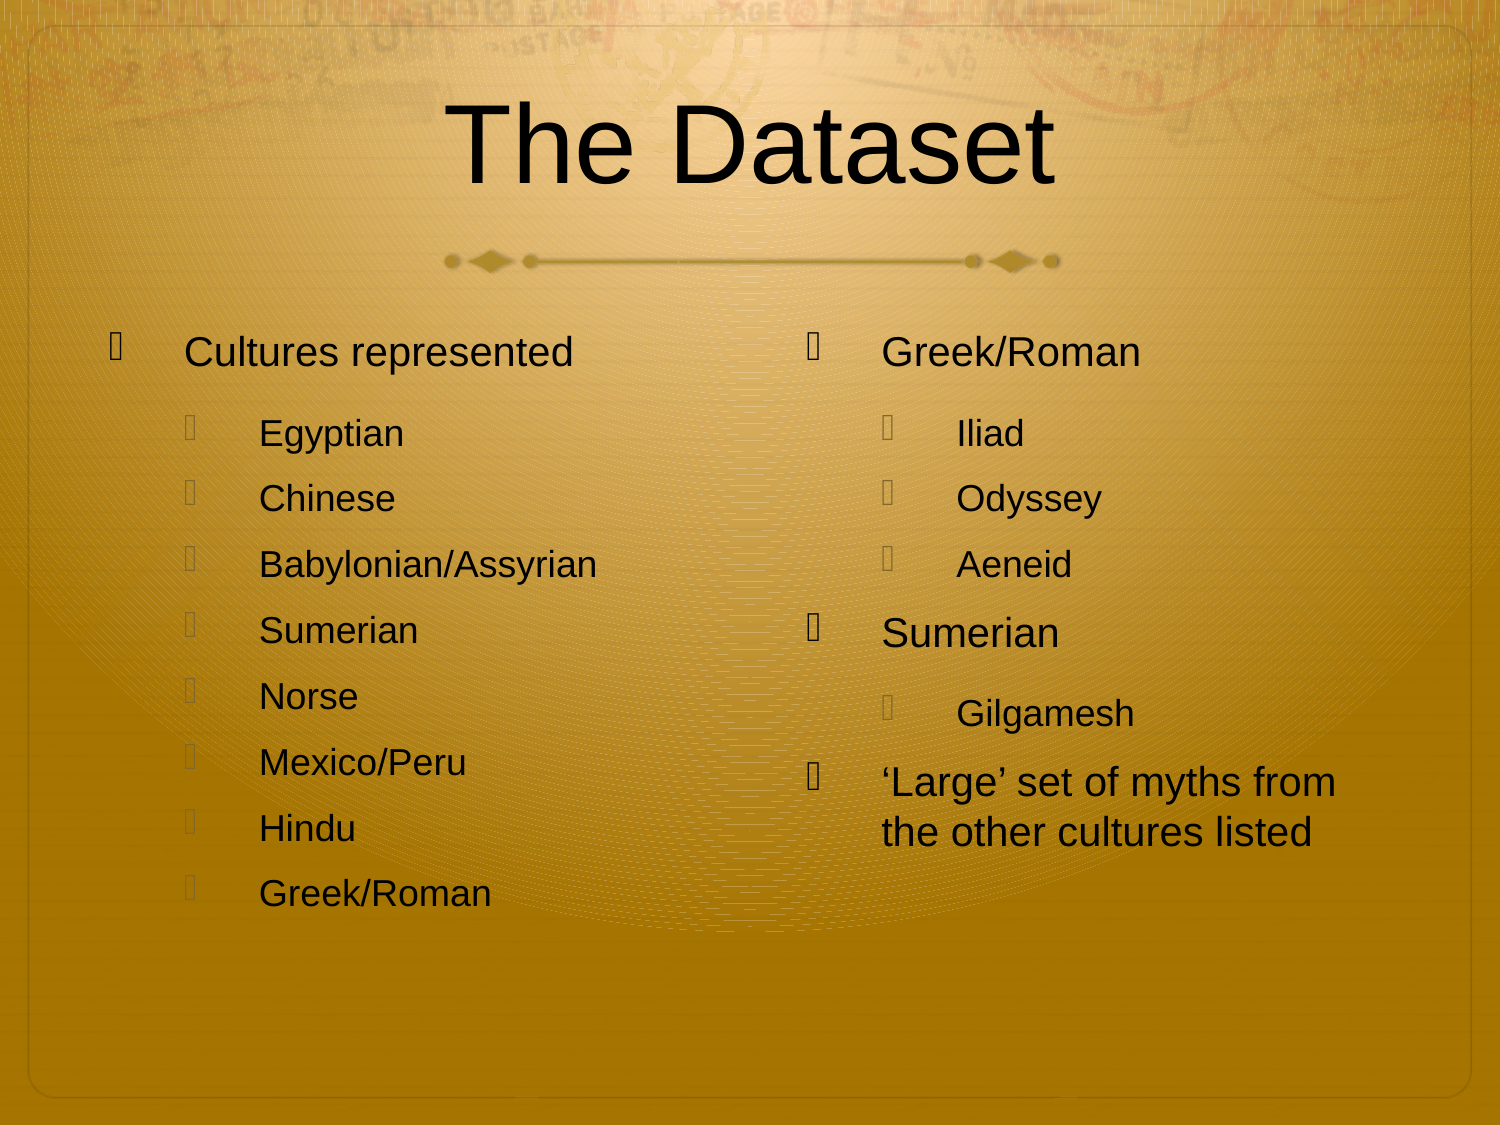

# The Dataset
Cultures represented
Egyptian
Chinese
Babylonian/Assyrian
Sumerian
Norse
Mexico/Peru
Hindu
Greek/Roman
Greek/Roman
Iliad
Odyssey
Aeneid
Sumerian
Gilgamesh
‘Large’ set of myths from the other cultures listed